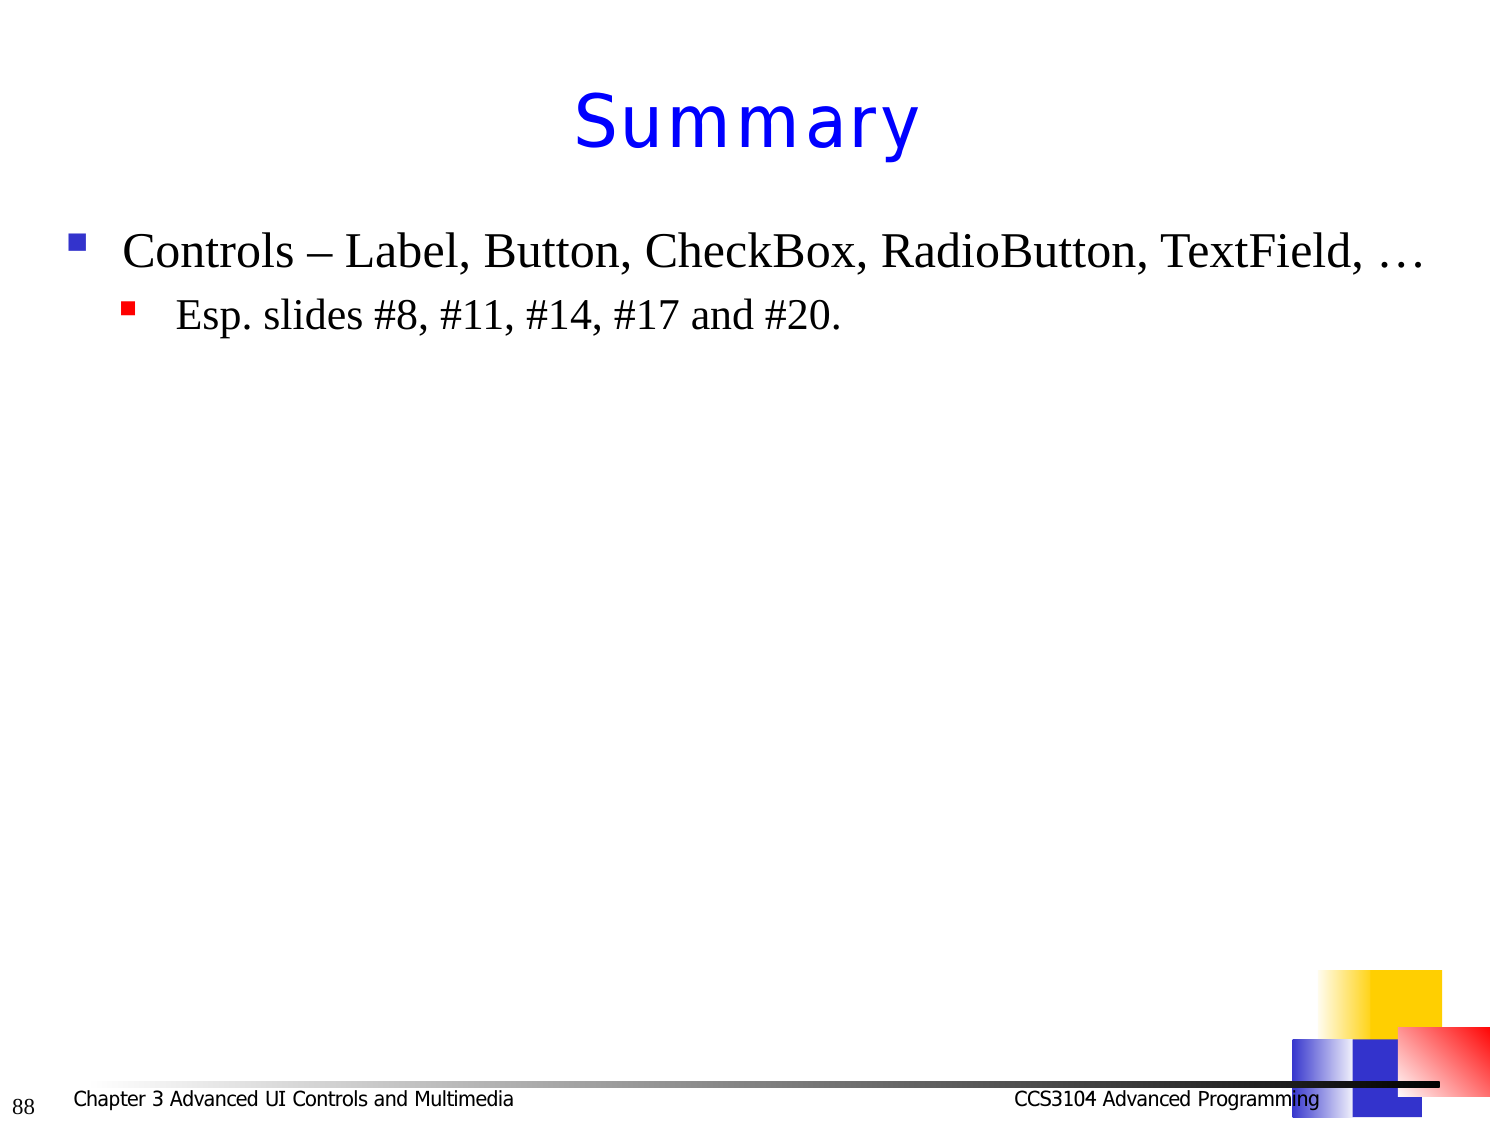

# Summary
Controls – Label, Button, CheckBox, RadioButton, TextField, …
Esp. slides #8, #11, #14, #17 and #20.